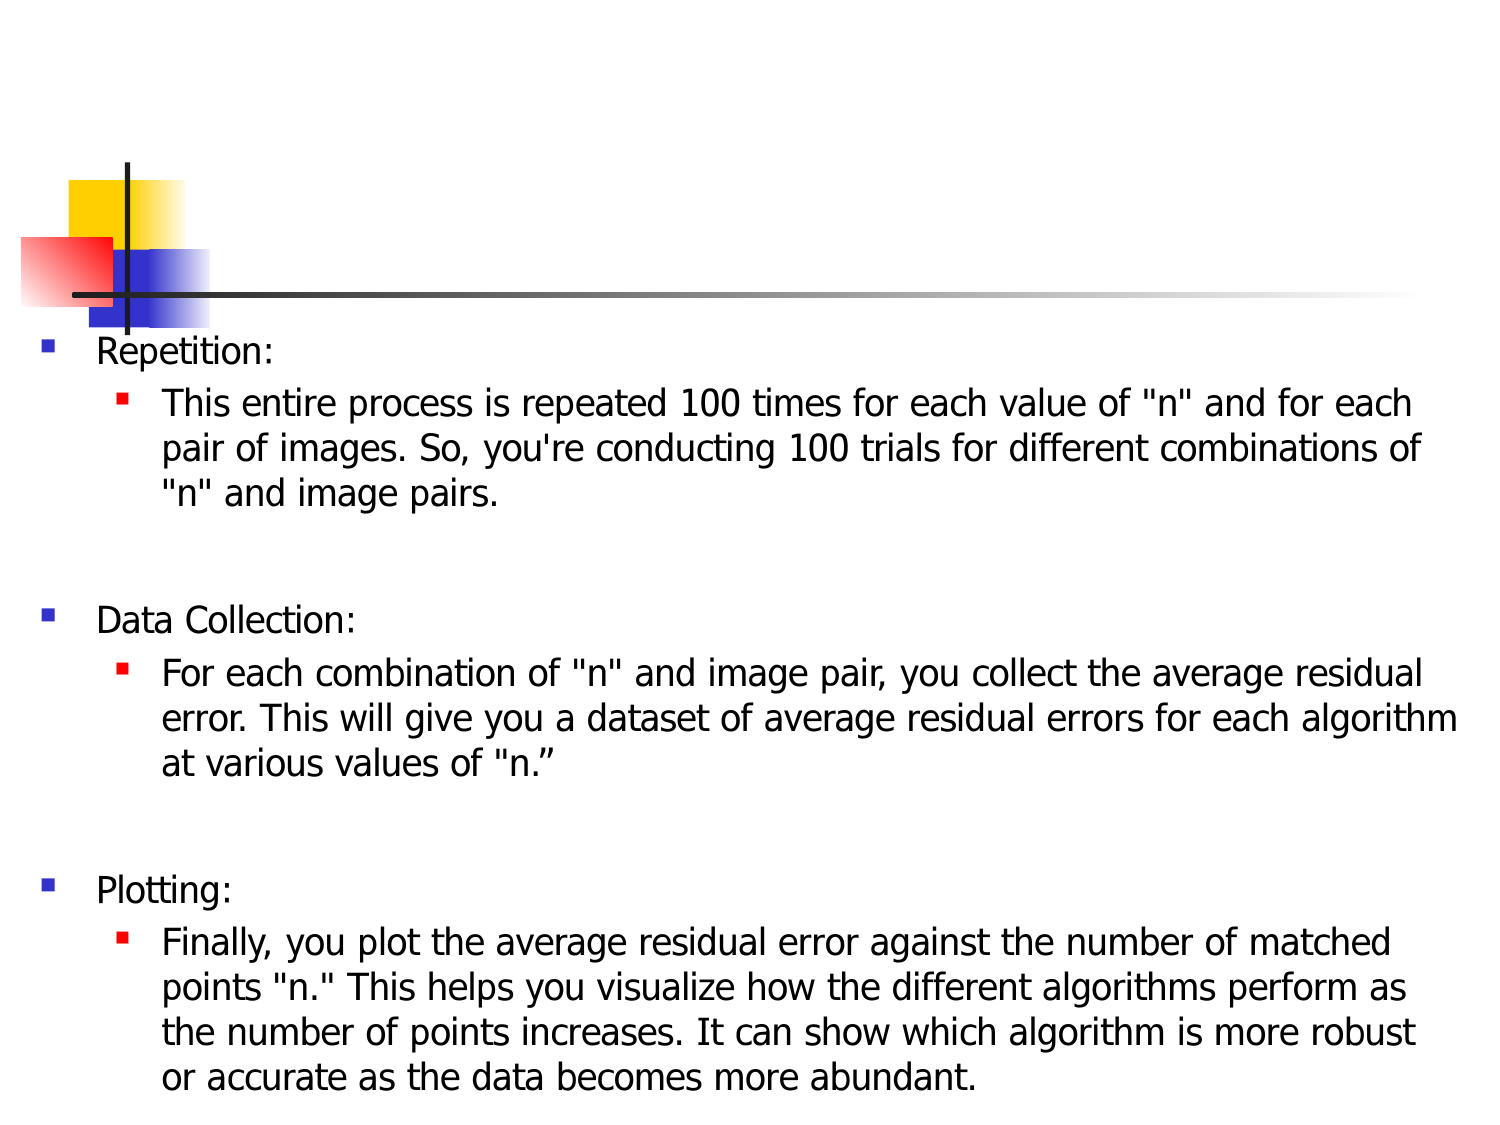

Repetition:
This entire process is repeated 100 times for each value of "n" and for each pair of images. So, you're conducting 100 trials for different combinations of "n" and image pairs.

Data Collection:
For each combination of "n" and image pair, you collect the average residual error. This will give you a dataset of average residual errors for each algorithm at various values of "n.”

Plotting:
Finally, you plot the average residual error against the number of matched points "n." This helps you visualize how the different algorithms perform as the number of points increases. It can show which algorithm is more robust or accurate as the data becomes more abundant.